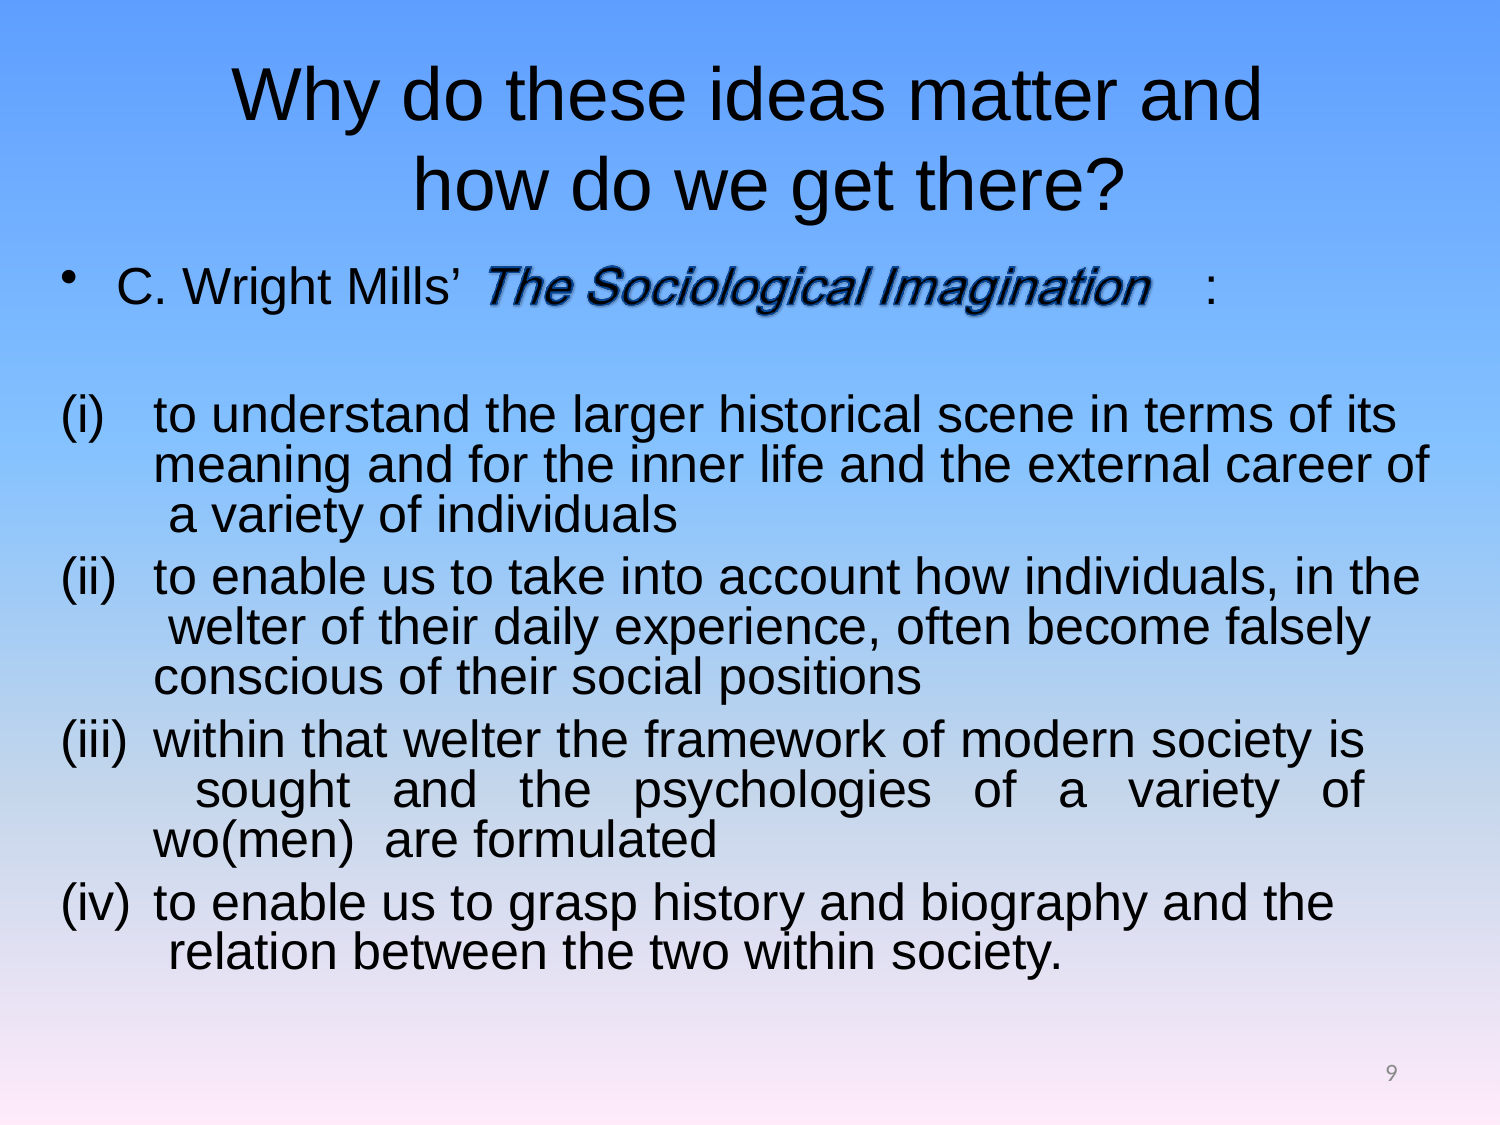

# Why do these ideas matter and  how do we get there?

C. Wright Mills’	:

to understand the larger historical scene in terms of its  meaning and for the inner life and the external career of  a variety of individuals
to enable us to take into account how individuals, in the  welter of their daily experience, often become falsely  conscious of their social positions
within that welter the framework of modern society is  sought and the psychologies of a variety of wo(men)  are formulated
to enable us to grasp history and biography and the  relation between the two within society.

9